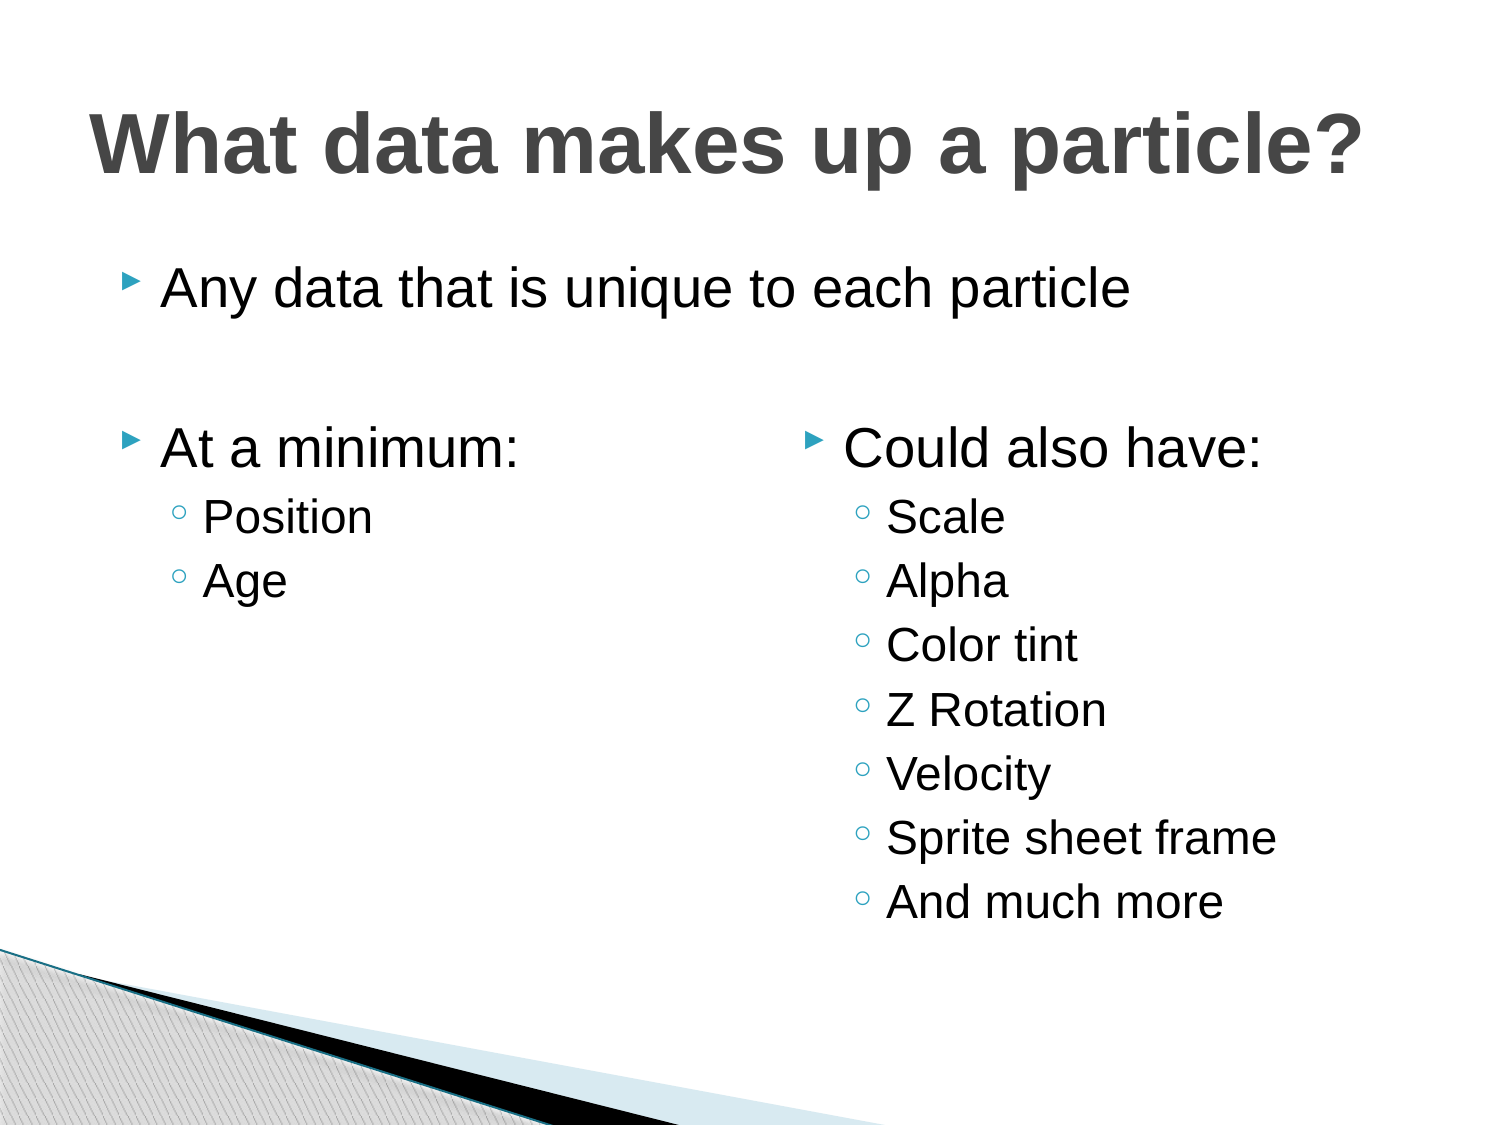

# What data makes up a particle?
Any data that is unique to each particle
At a minimum:
Position
Age

Could also have:
Scale
Alpha
Color tint
Z Rotation
Velocity
Sprite sheet frame
And much more